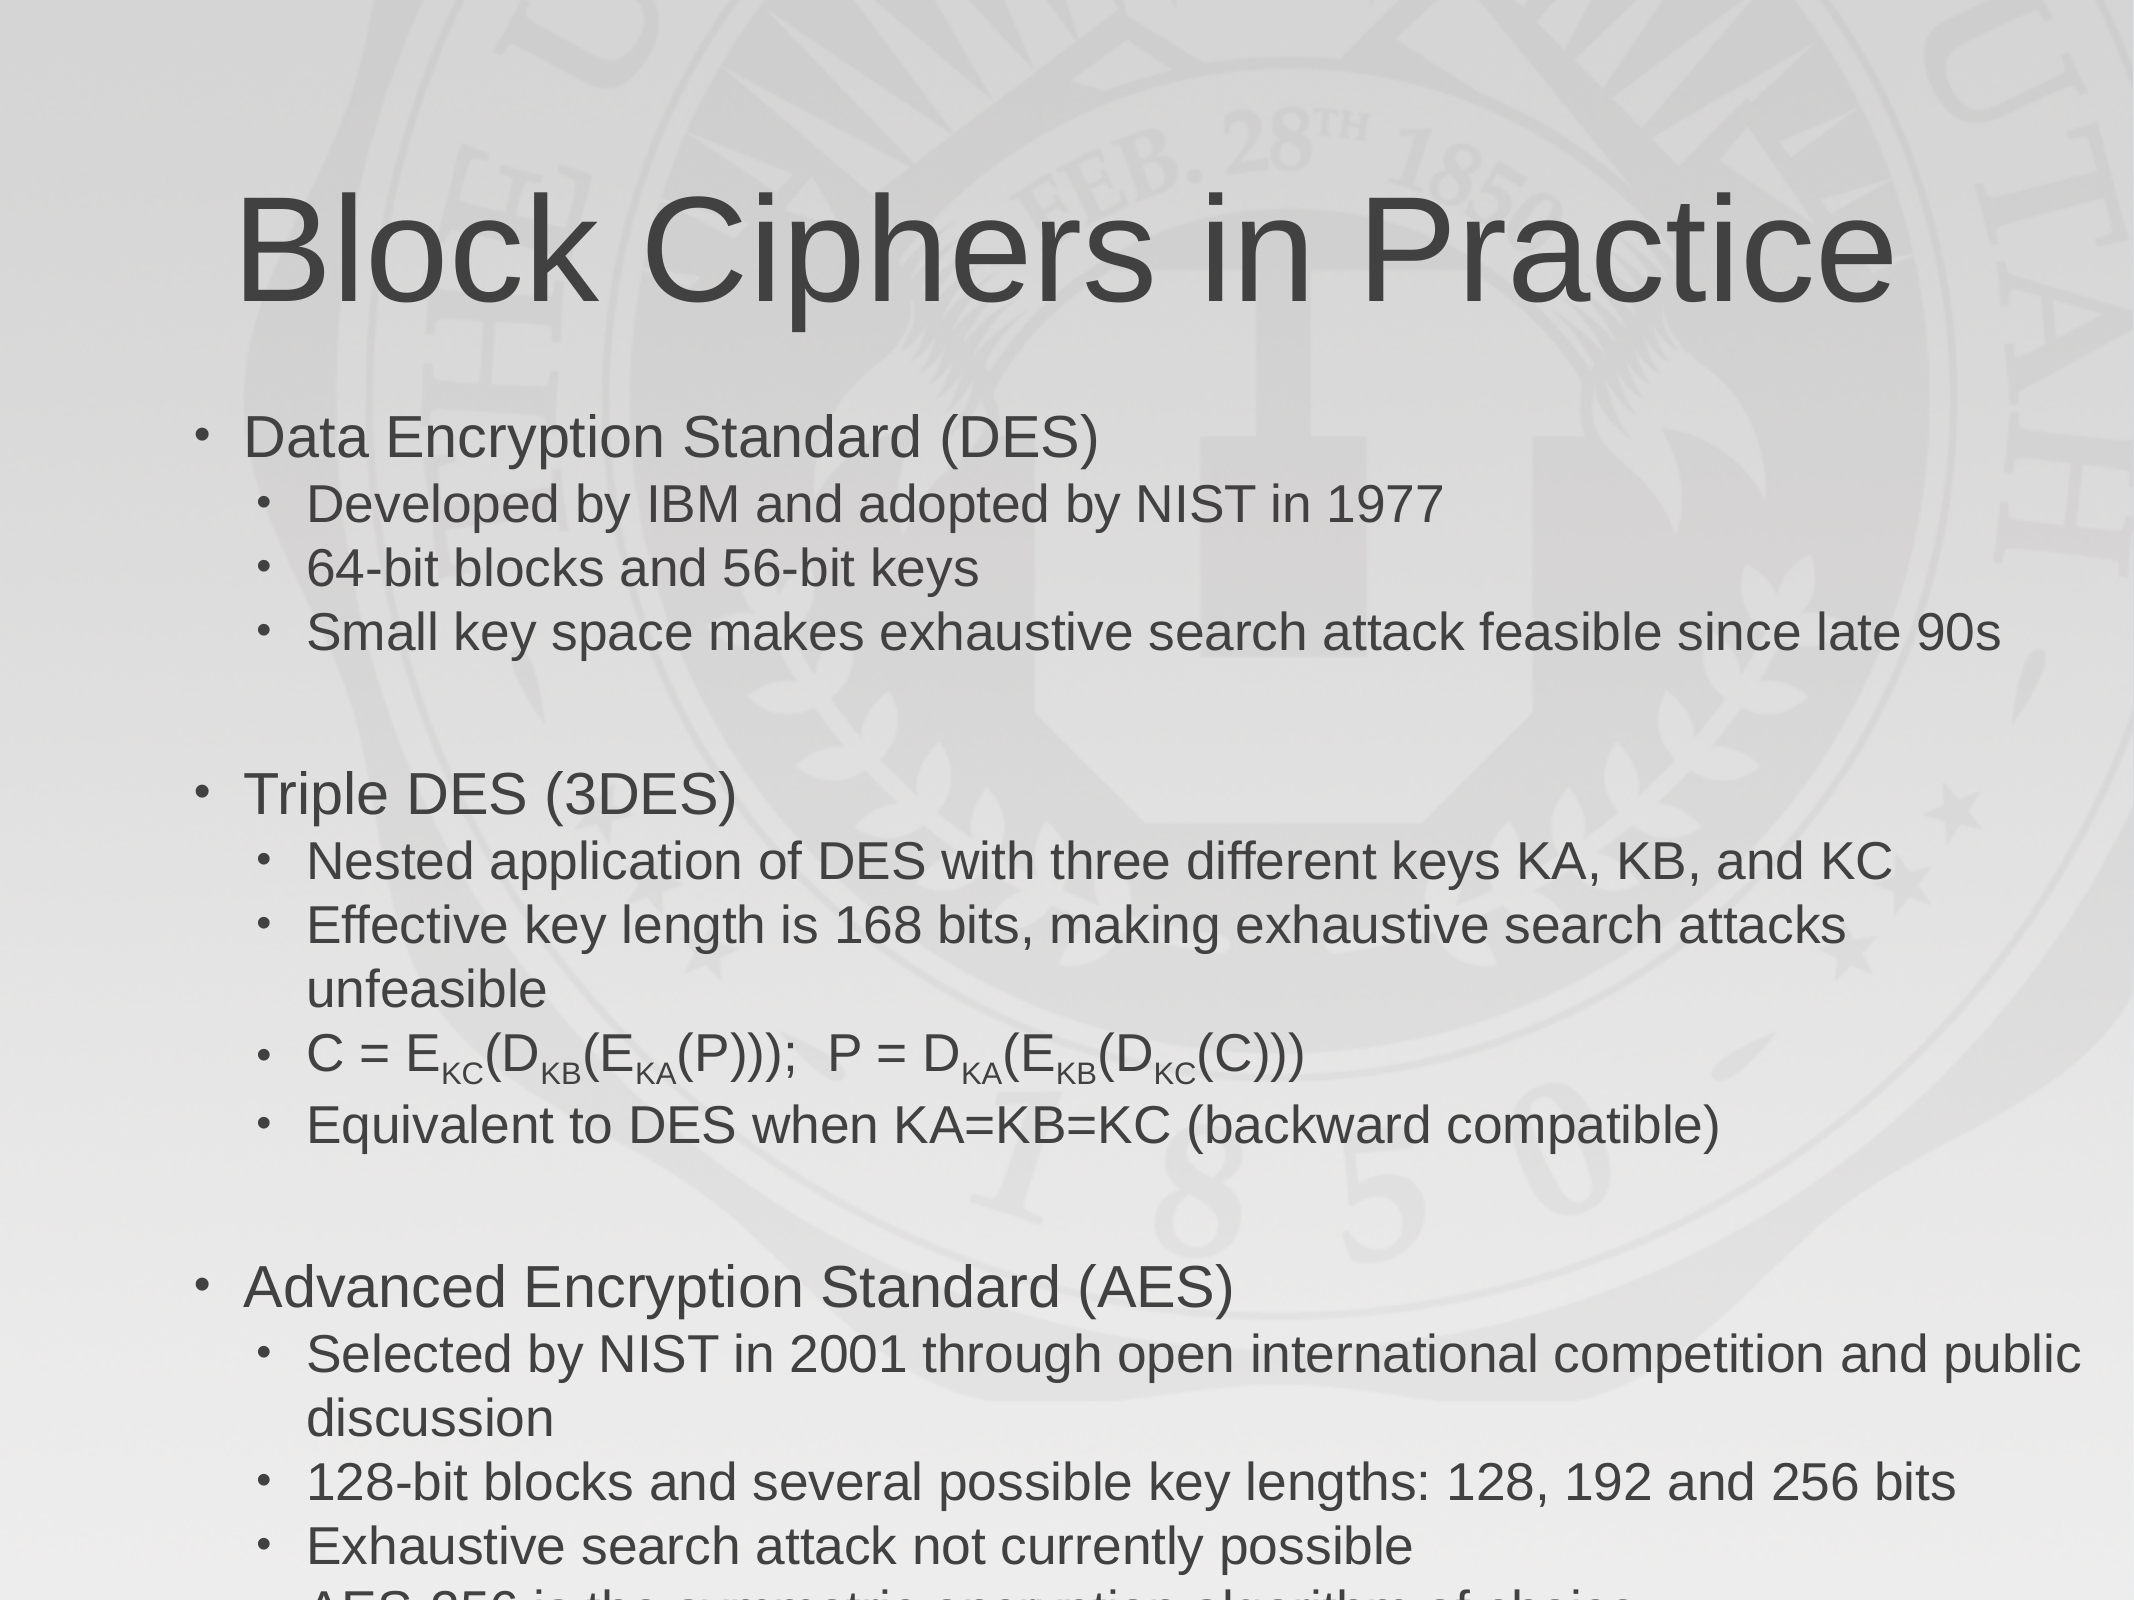

# Block Ciphers in Practice
Data Encryption Standard (DES)
Developed by IBM and adopted by NIST in 1977
64-bit blocks and 56-bit keys
Small key space makes exhaustive search attack feasible since late 90s

Triple DES (3DES)
Nested application of DES with three different keys KA, KB, and KC
Effective key length is 168 bits, making exhaustive search attacks unfeasible
C = EKC(DKB(EKA(P)));  P = DKA(EKB(DKC(C)))
Equivalent to DES when KA=KB=KC (backward compatible)

Advanced Encryption Standard (AES)
Selected by NIST in 2001 through open international competition and public discussion
128-bit blocks and several possible key lengths: 128, 192 and 256 bits
Exhaustive search attack not currently possible
AES-256 is the symmetric encryption algorithm of choice